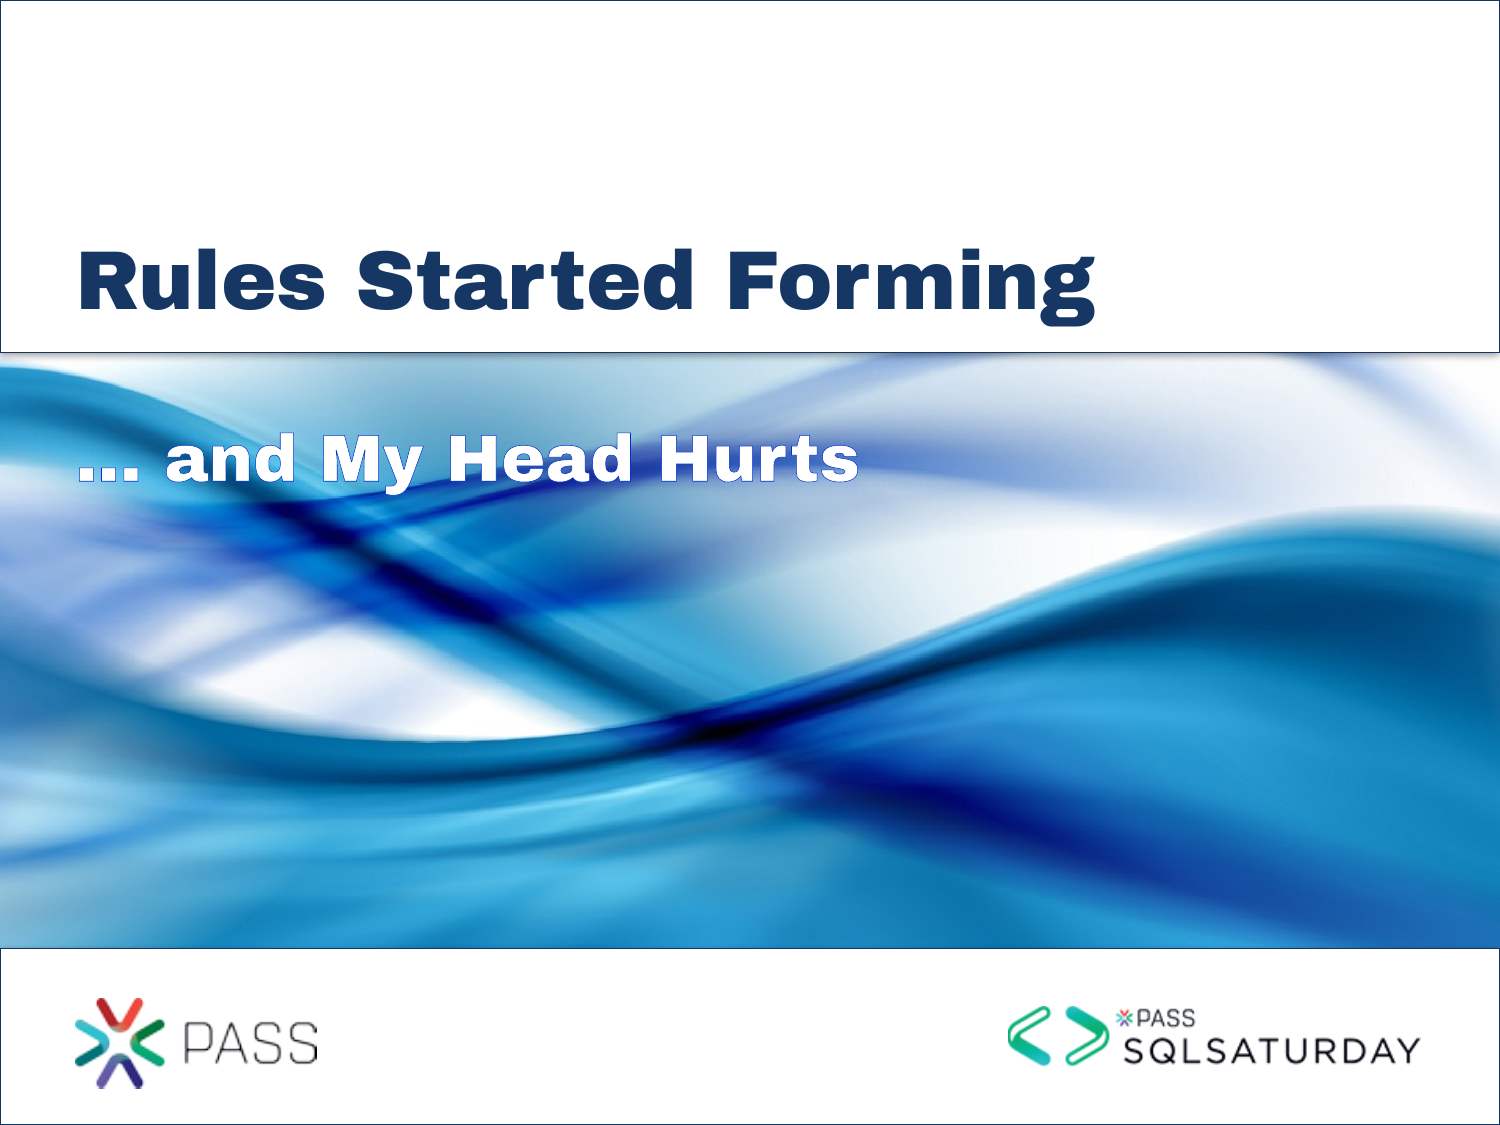

# Rules Started Forming
… and My Head Hurts